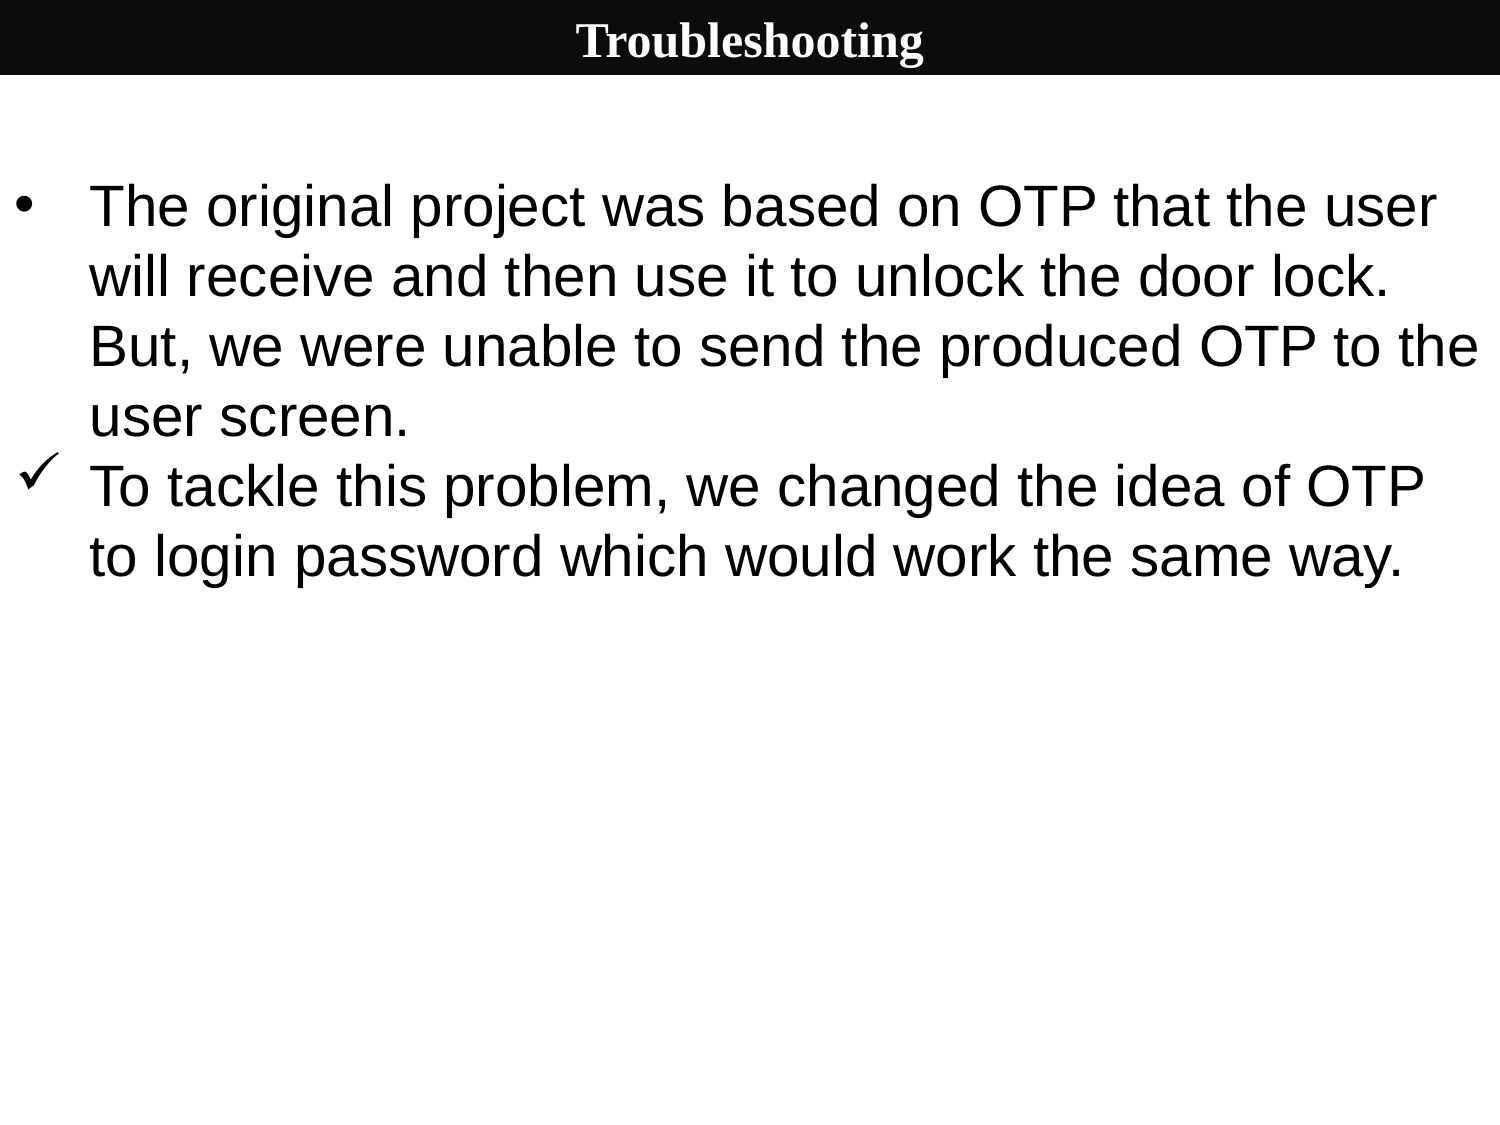

Troubleshooting
The original project was based on OTP that the user will receive and then use it to unlock the door lock. But, we were unable to send the produced OTP to the user screen.
To tackle this problem, we changed the idea of OTP to login password which would work the same way.